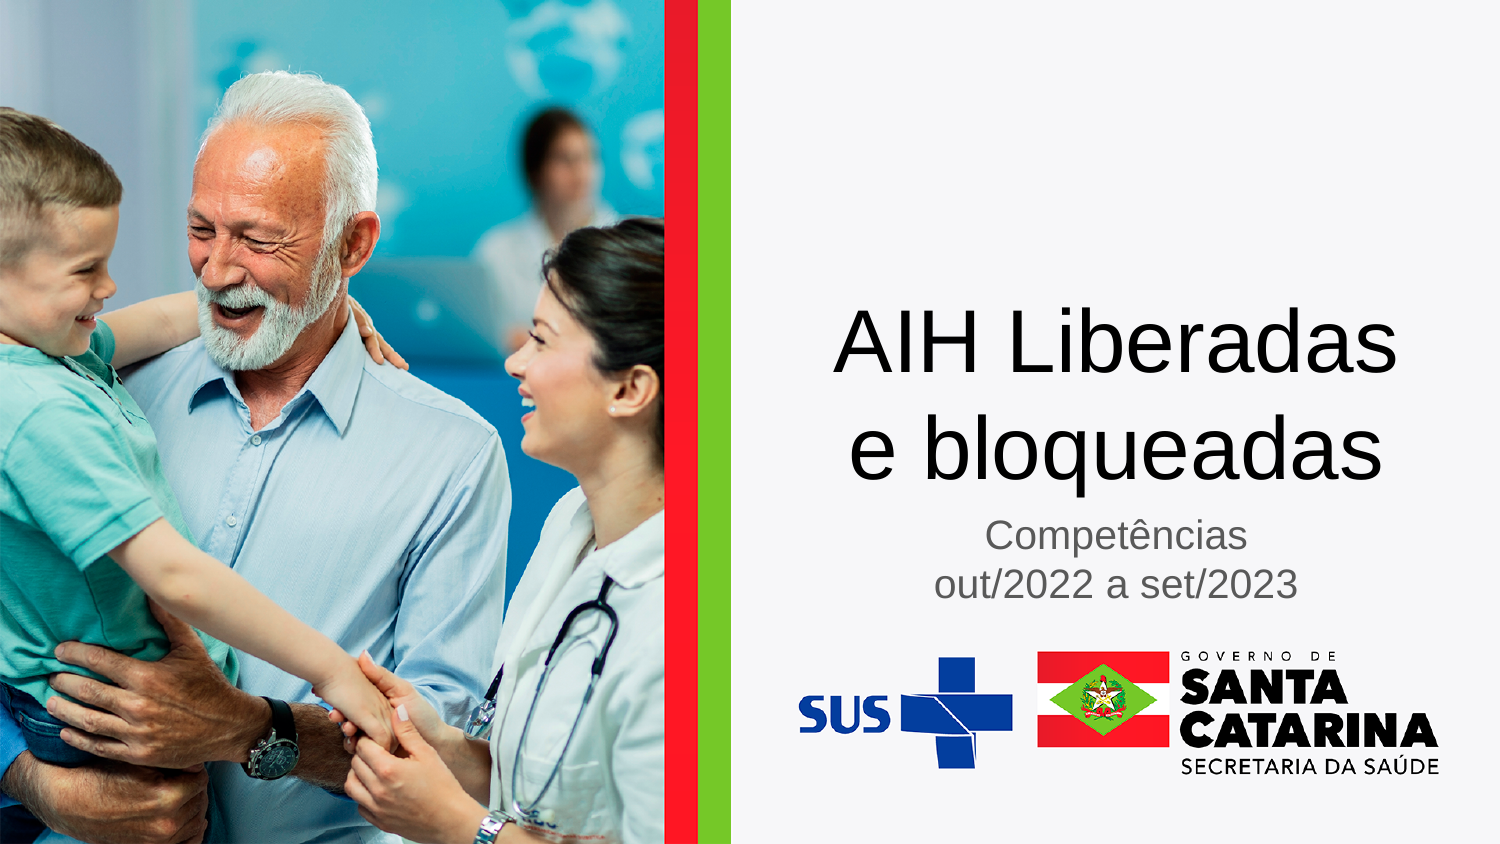

# AIH Liberadas e bloqueadas
Competências
out/2022 a set/2023